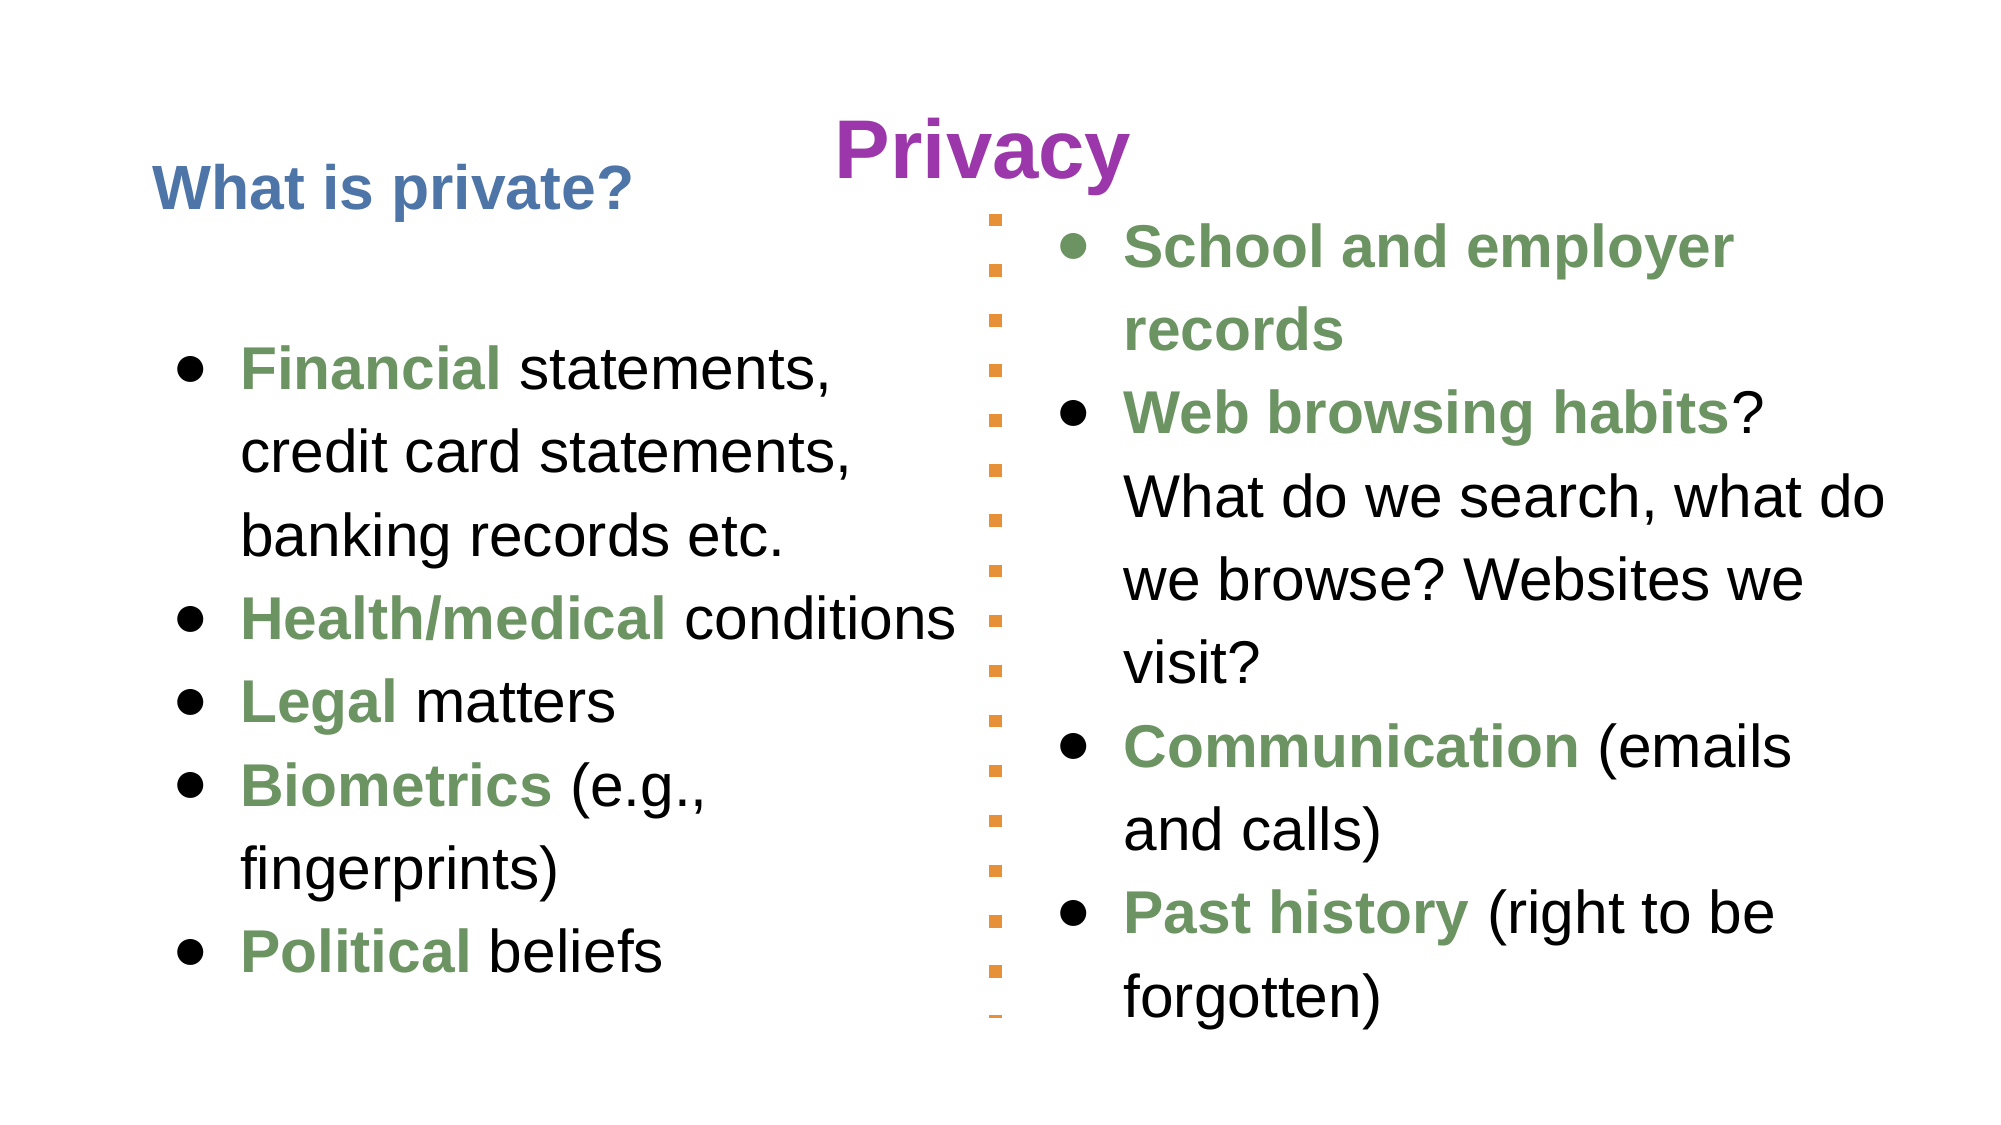

# Privacy
What is private?

Financial statements, credit card statements, banking records etc.
Health/medical conditions
Legal matters
Biometrics (e.g., fingerprints)
Political beliefs

School and employer records
Web browsing habits? What do we search, what do we browse? Websites we visit?
Communication (emails and calls)
Past history (right to be forgotten)